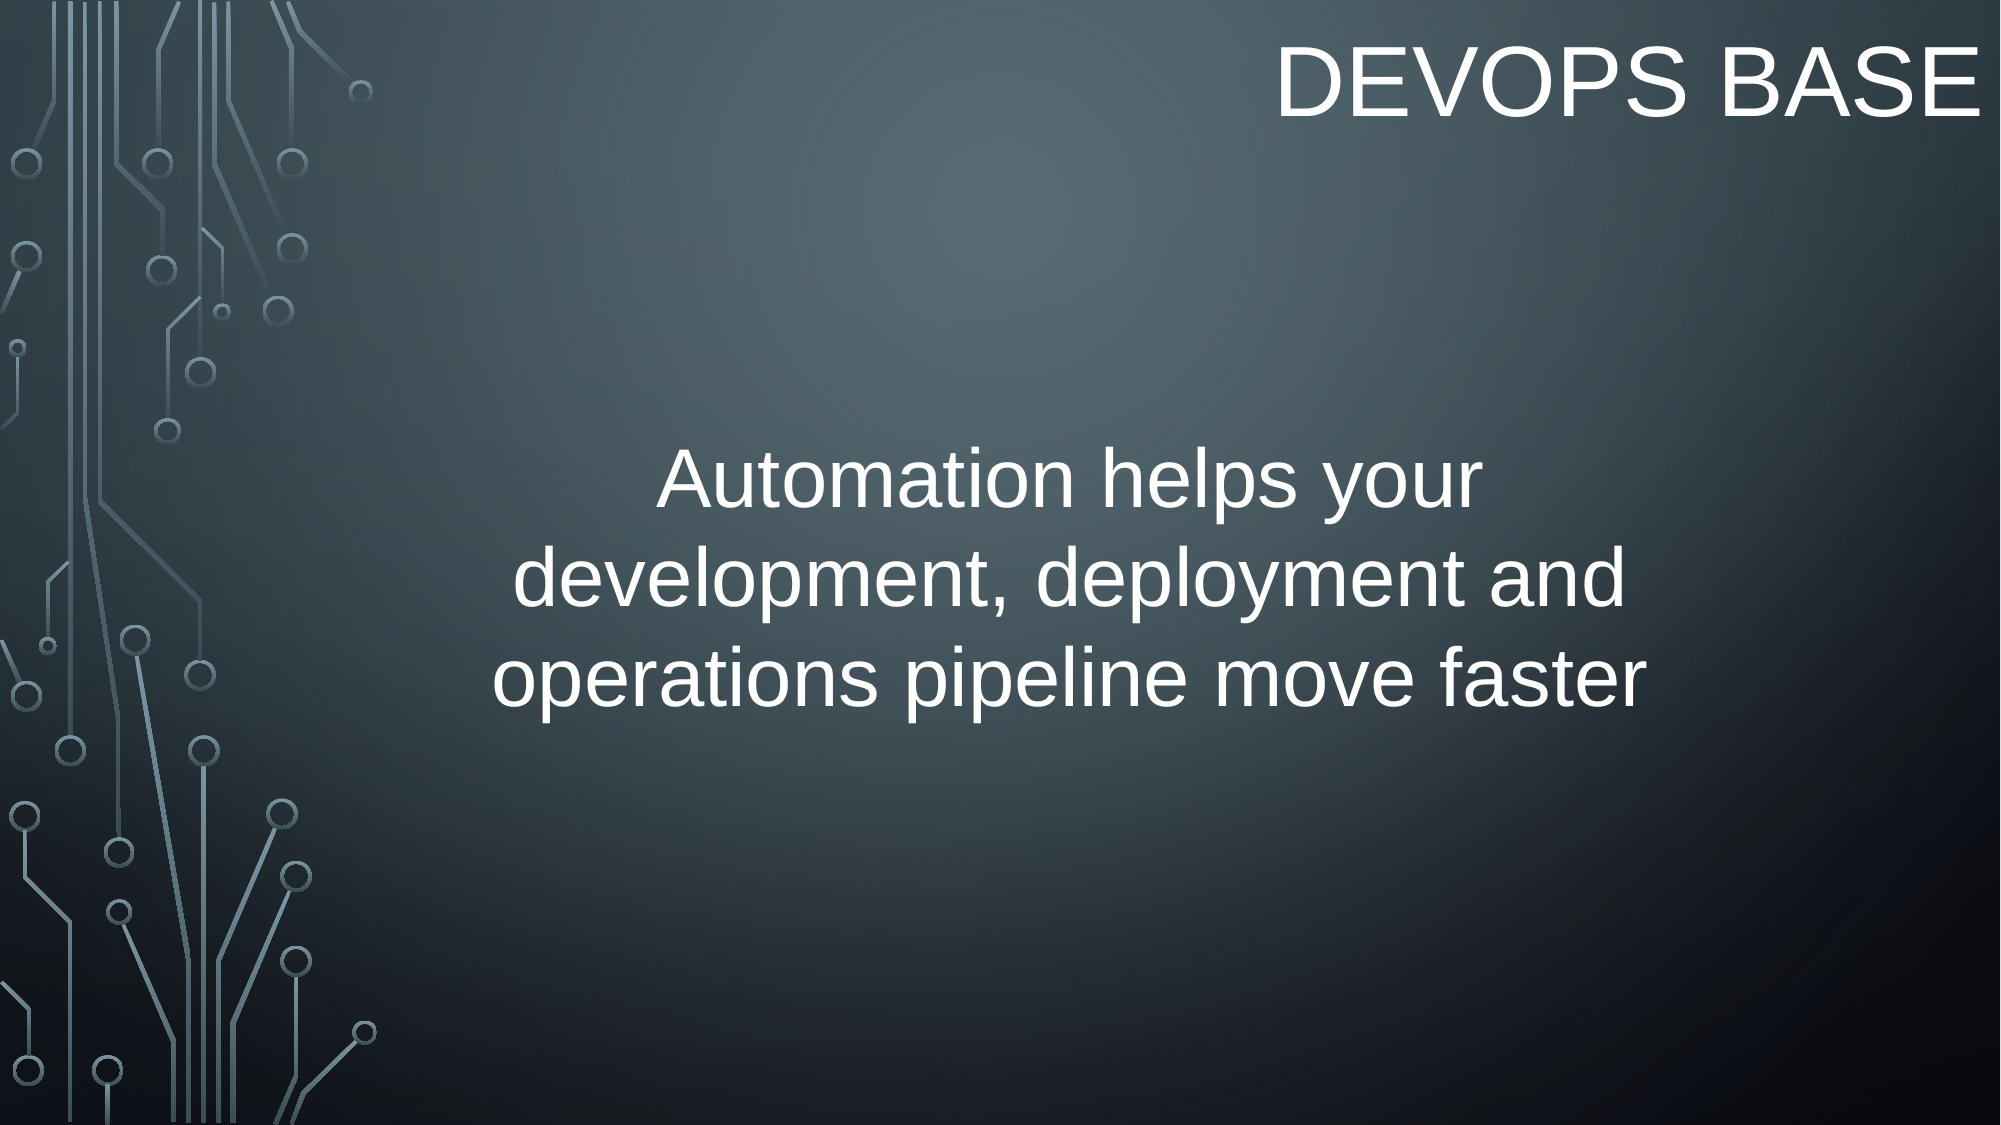

# Devops BASE
Automation helps your development, deployment and operations pipeline move faster